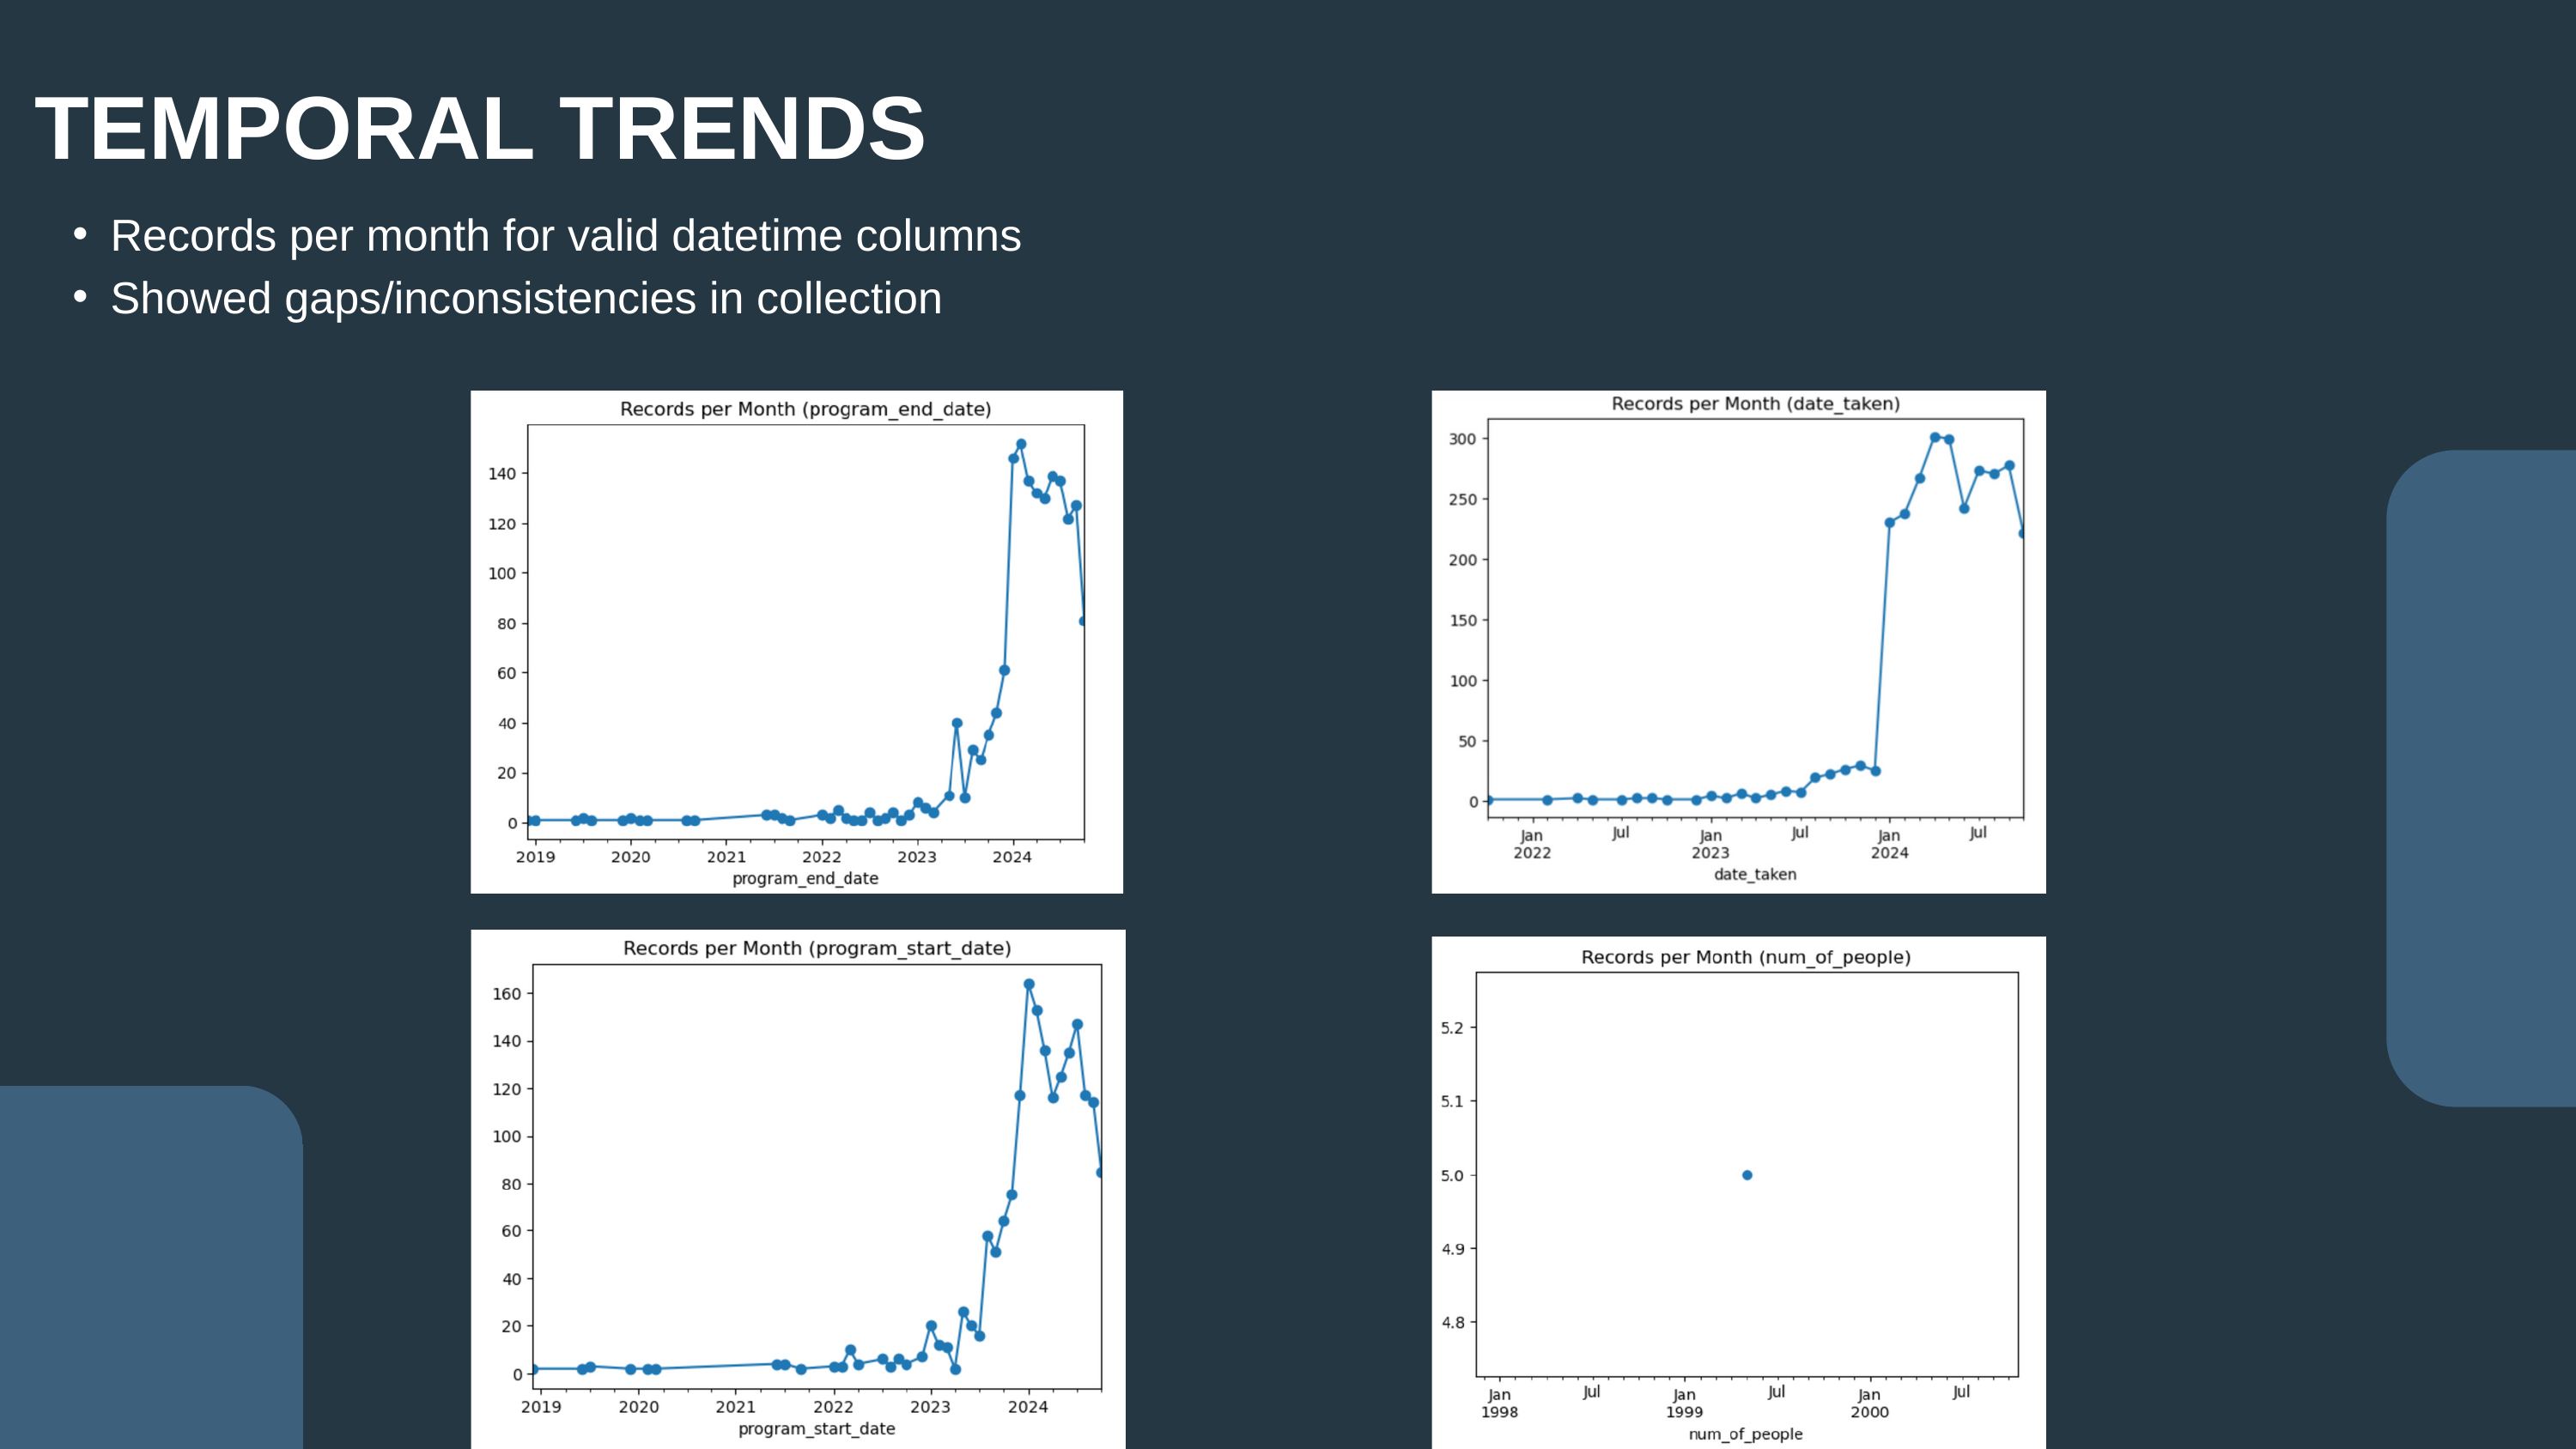

TEMPORAL TRENDS
Records per month for valid datetime columns
Showed gaps/inconsistencies in collection